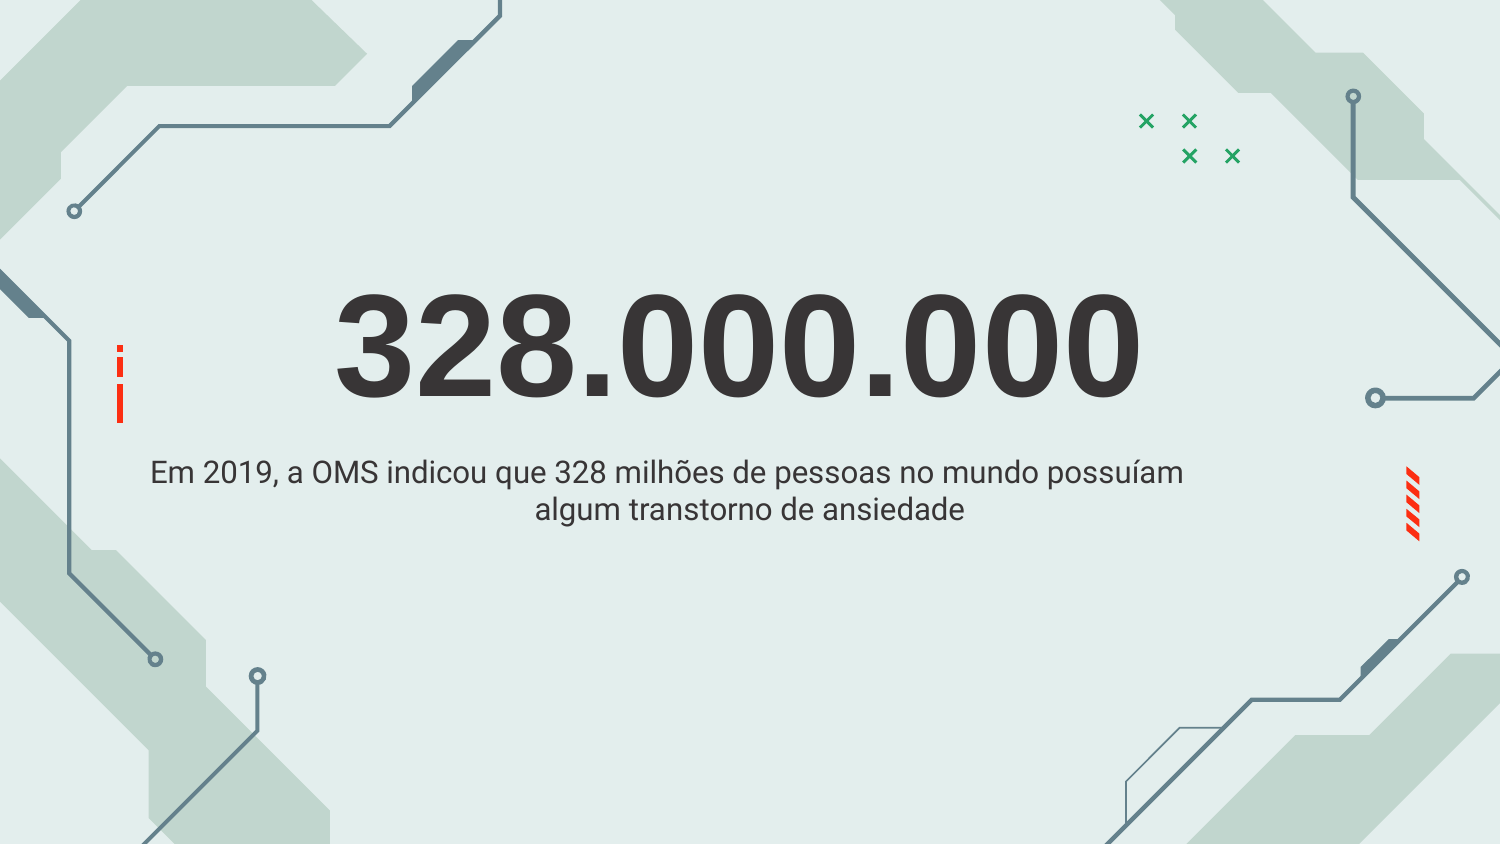

# 328.000.000
Em 2019, a OMS indicou que 328 milhões de pessoas no mundo possuíam
algum transtorno de ansiedade